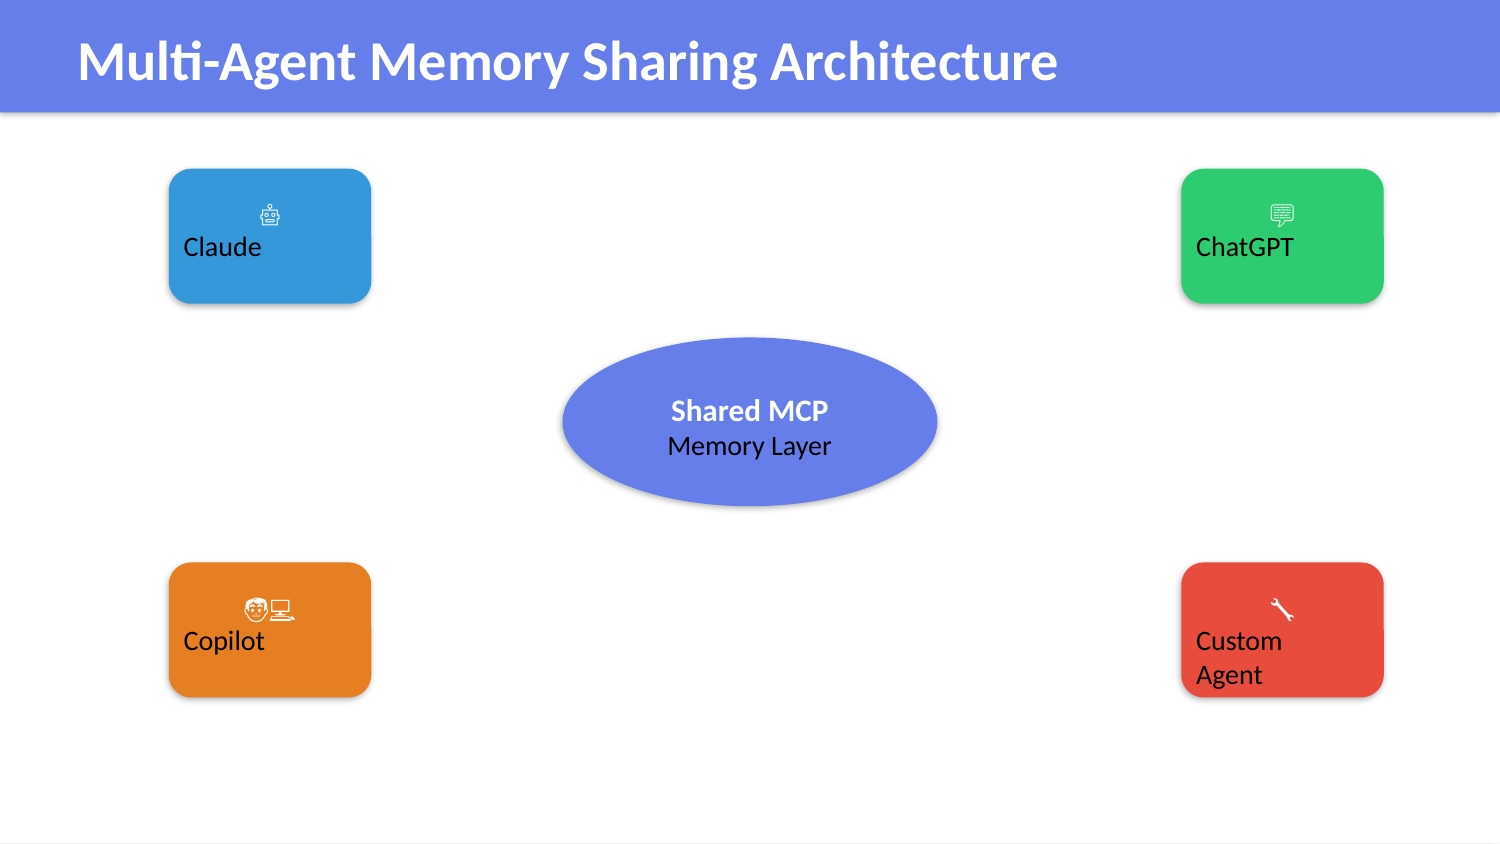

Multi-Agent Memory Sharing Architecture

🤖
Claude
💬
ChatGPT

Shared MCP
Memory Layer

👨‍💻
Copilot
🔧
Custom
Agent